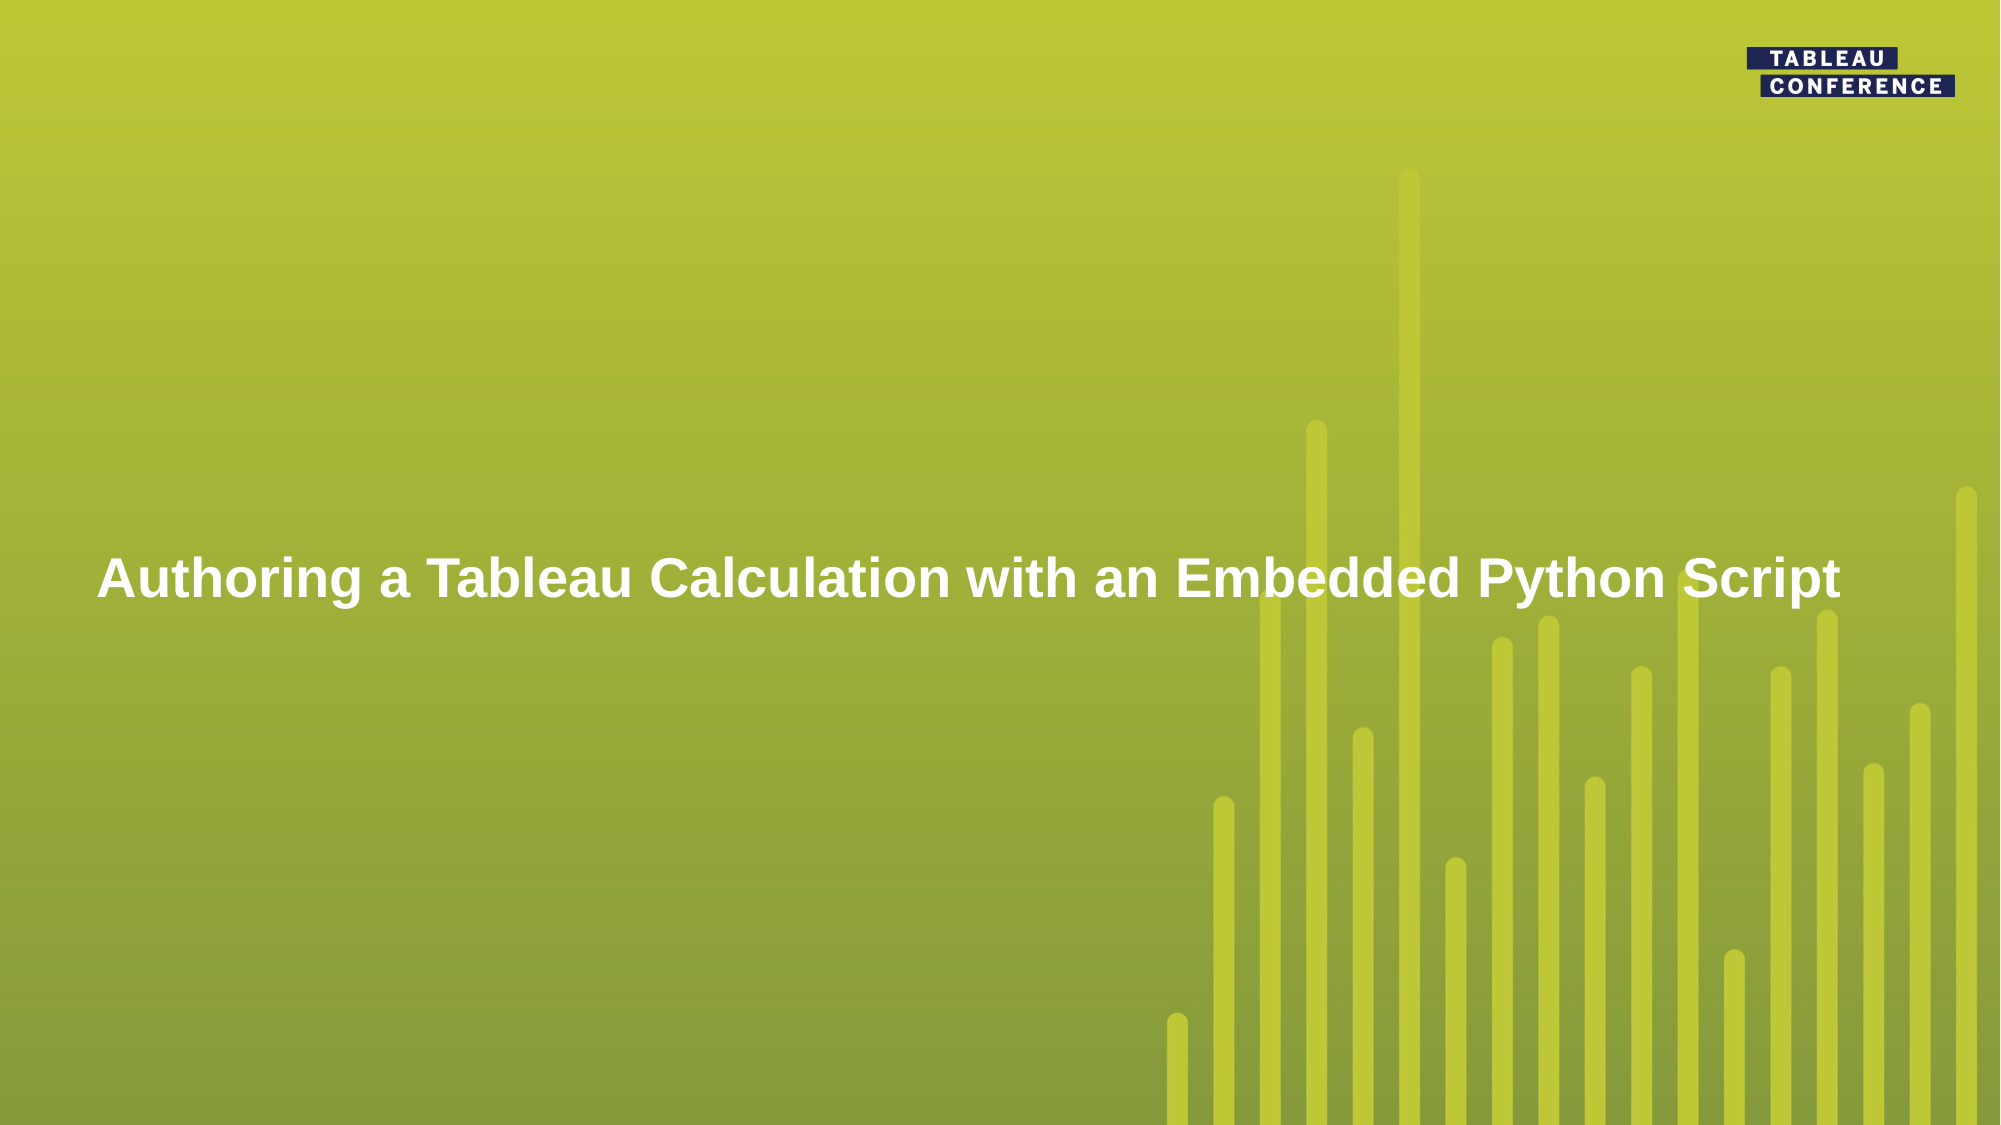

# Authoring a Tableau Calculation with an Embedded Python Script